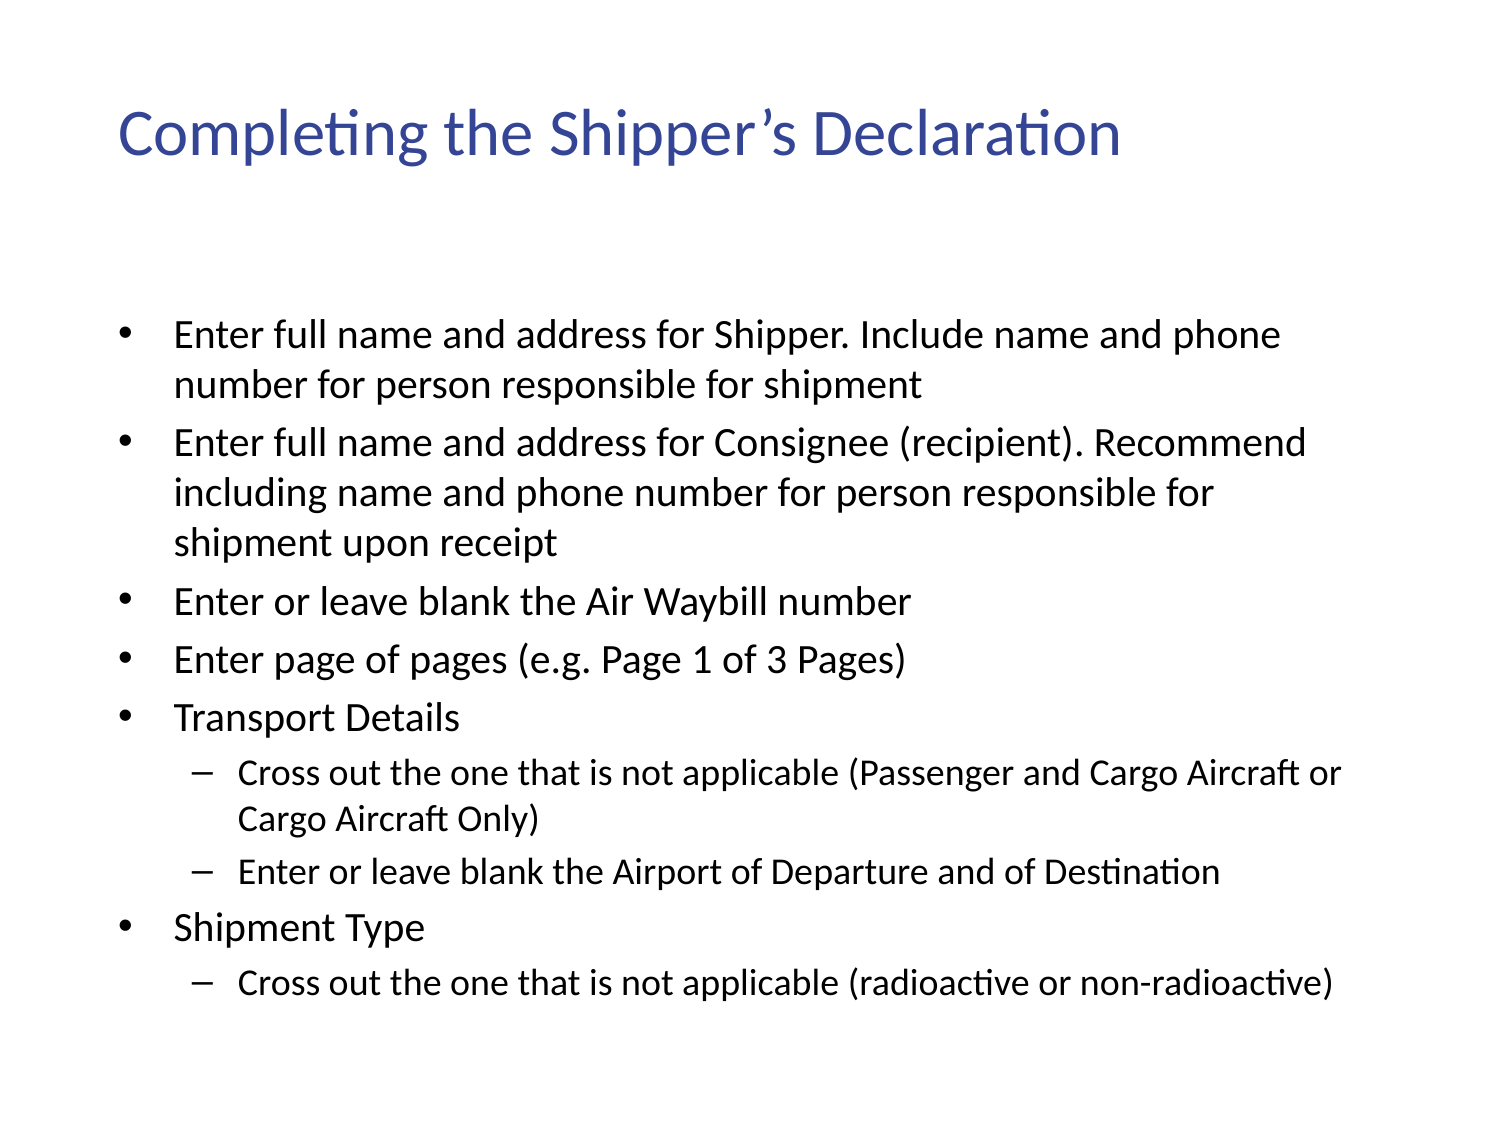

# Completing the Shipper’s Declaration
Enter full name and address for Shipper. Include name and phone number for person responsible for shipment
Enter full name and address for Consignee (recipient). Recommend including name and phone number for person responsible for shipment upon receipt
Enter or leave blank the Air Waybill number
Enter page of pages (e.g. Page 1 of 3 Pages)
Transport Details
Cross out the one that is not applicable (Passenger and Cargo Aircraft or Cargo Aircraft Only)
Enter or leave blank the Airport of Departure and of Destination
Shipment Type
Cross out the one that is not applicable (radioactive or non-radioactive)

40